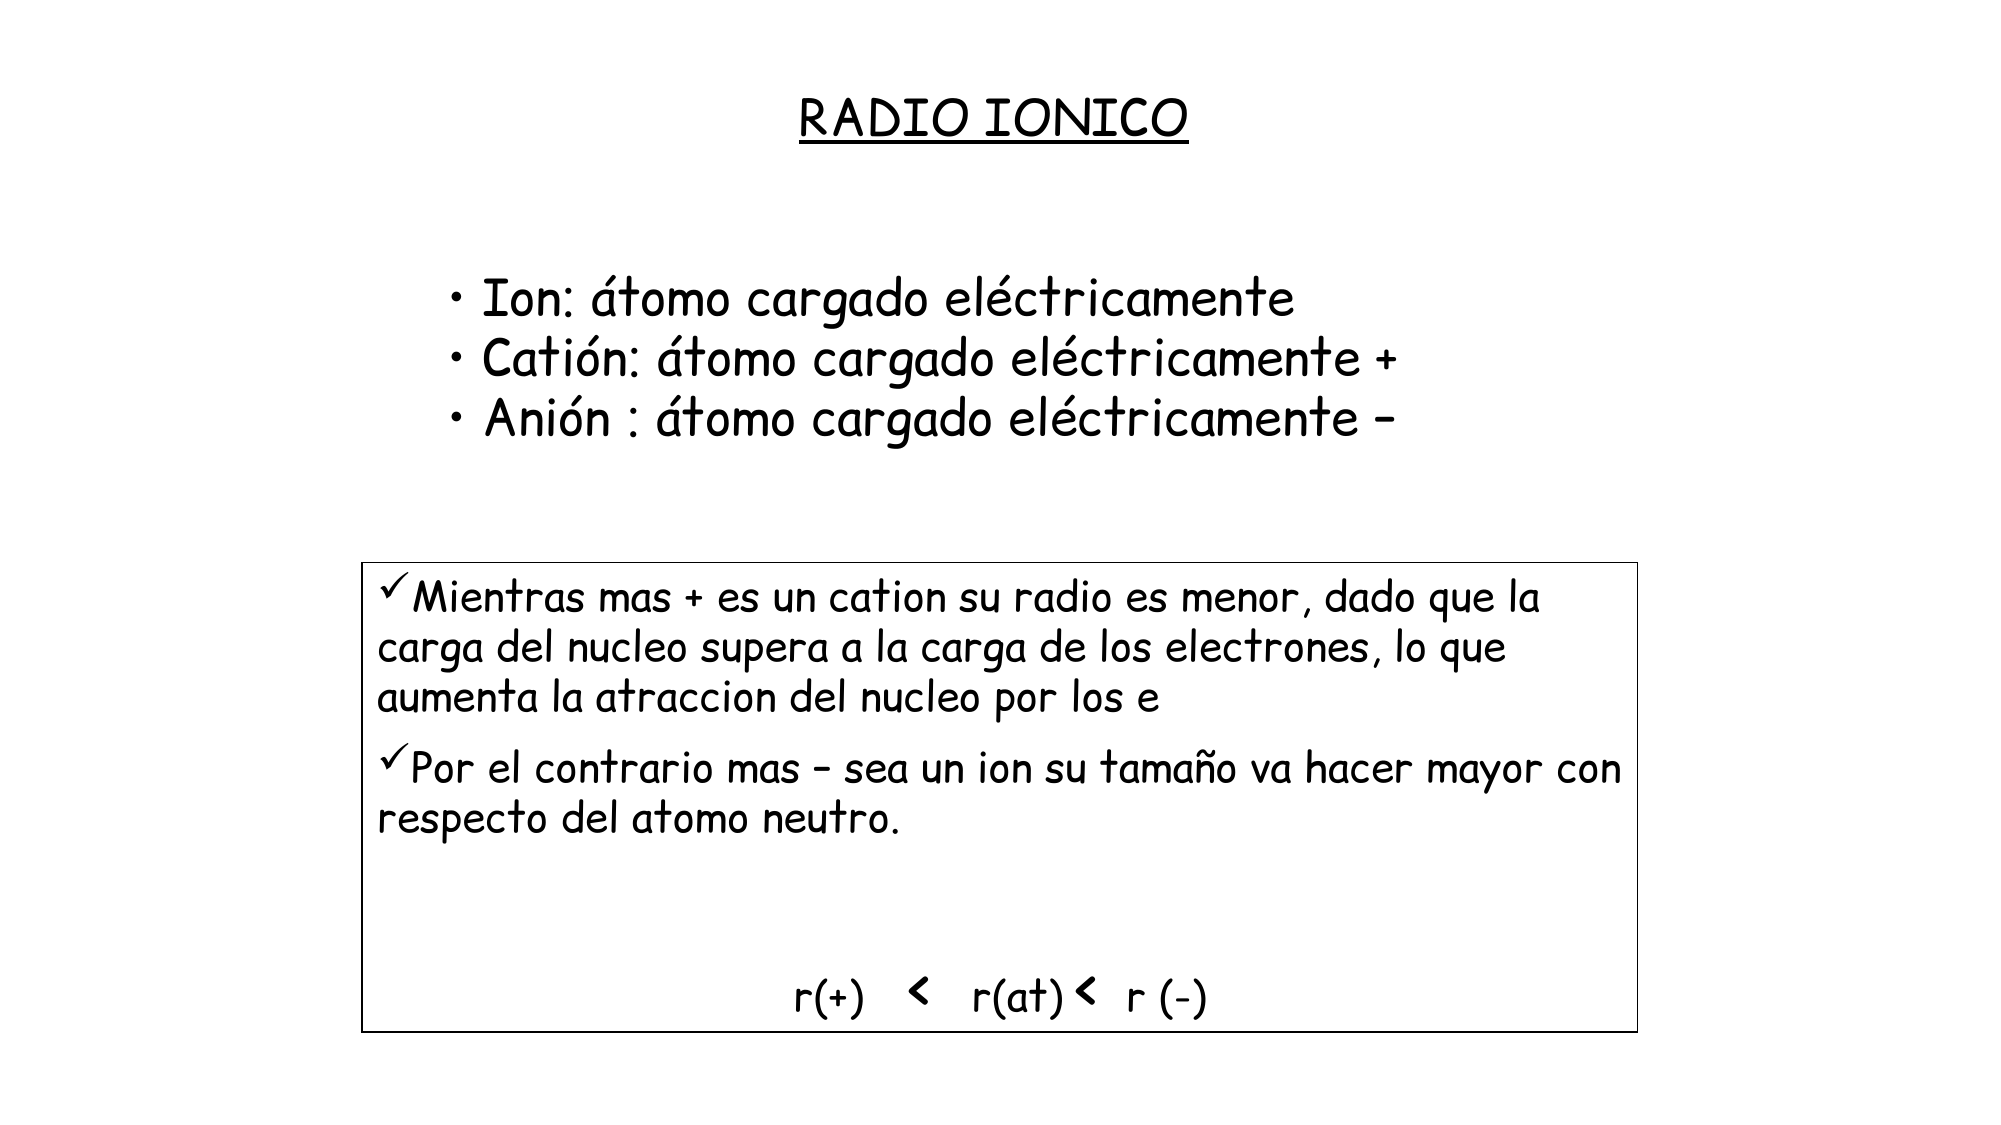

RADIO IONICO

• Ion: átomo cargado eléctricamente
• Catión: átomo cargado eléctricamente +
• Anión : átomo cargado eléctricamente –
Mientras mas + es un cation su radio es menor, dado que la carga del nucleo supera a la carga de los electrones, lo que aumenta la atraccion del nucleo por los e
Por el contrario mas – sea un ion su tamaño va hacer mayor con respecto del atomo neutro.

r(+)   <   r(at) <  r (-)